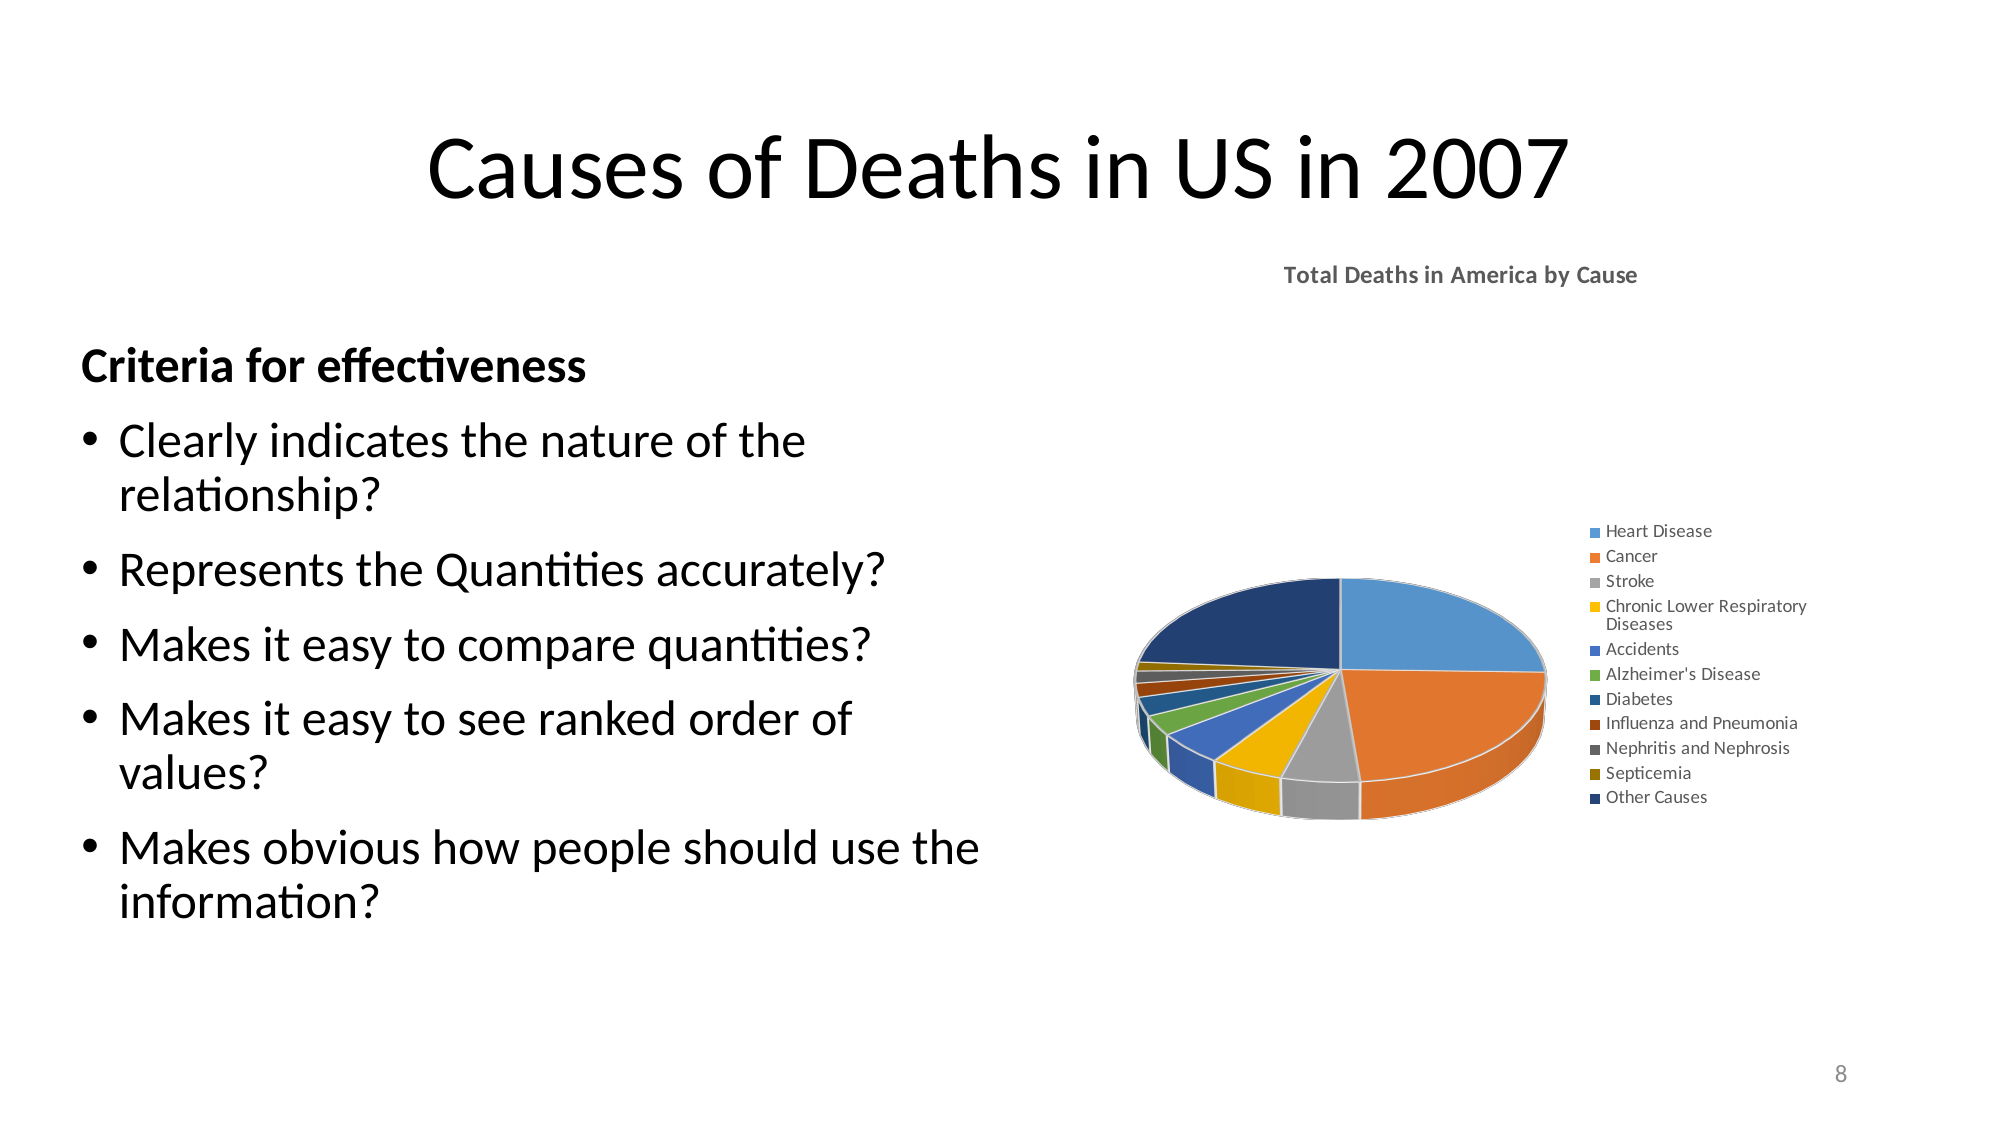

# Causes of Deaths in US in 2007

[unsupported chart]

Criteria for effectiveness
Clearly indicates the nature of the relationship?
Represents the Quantities accurately?
Makes it easy to compare quantities?
Makes it easy to see ranked order of
values?
Makes obvious how people should use the information?
8